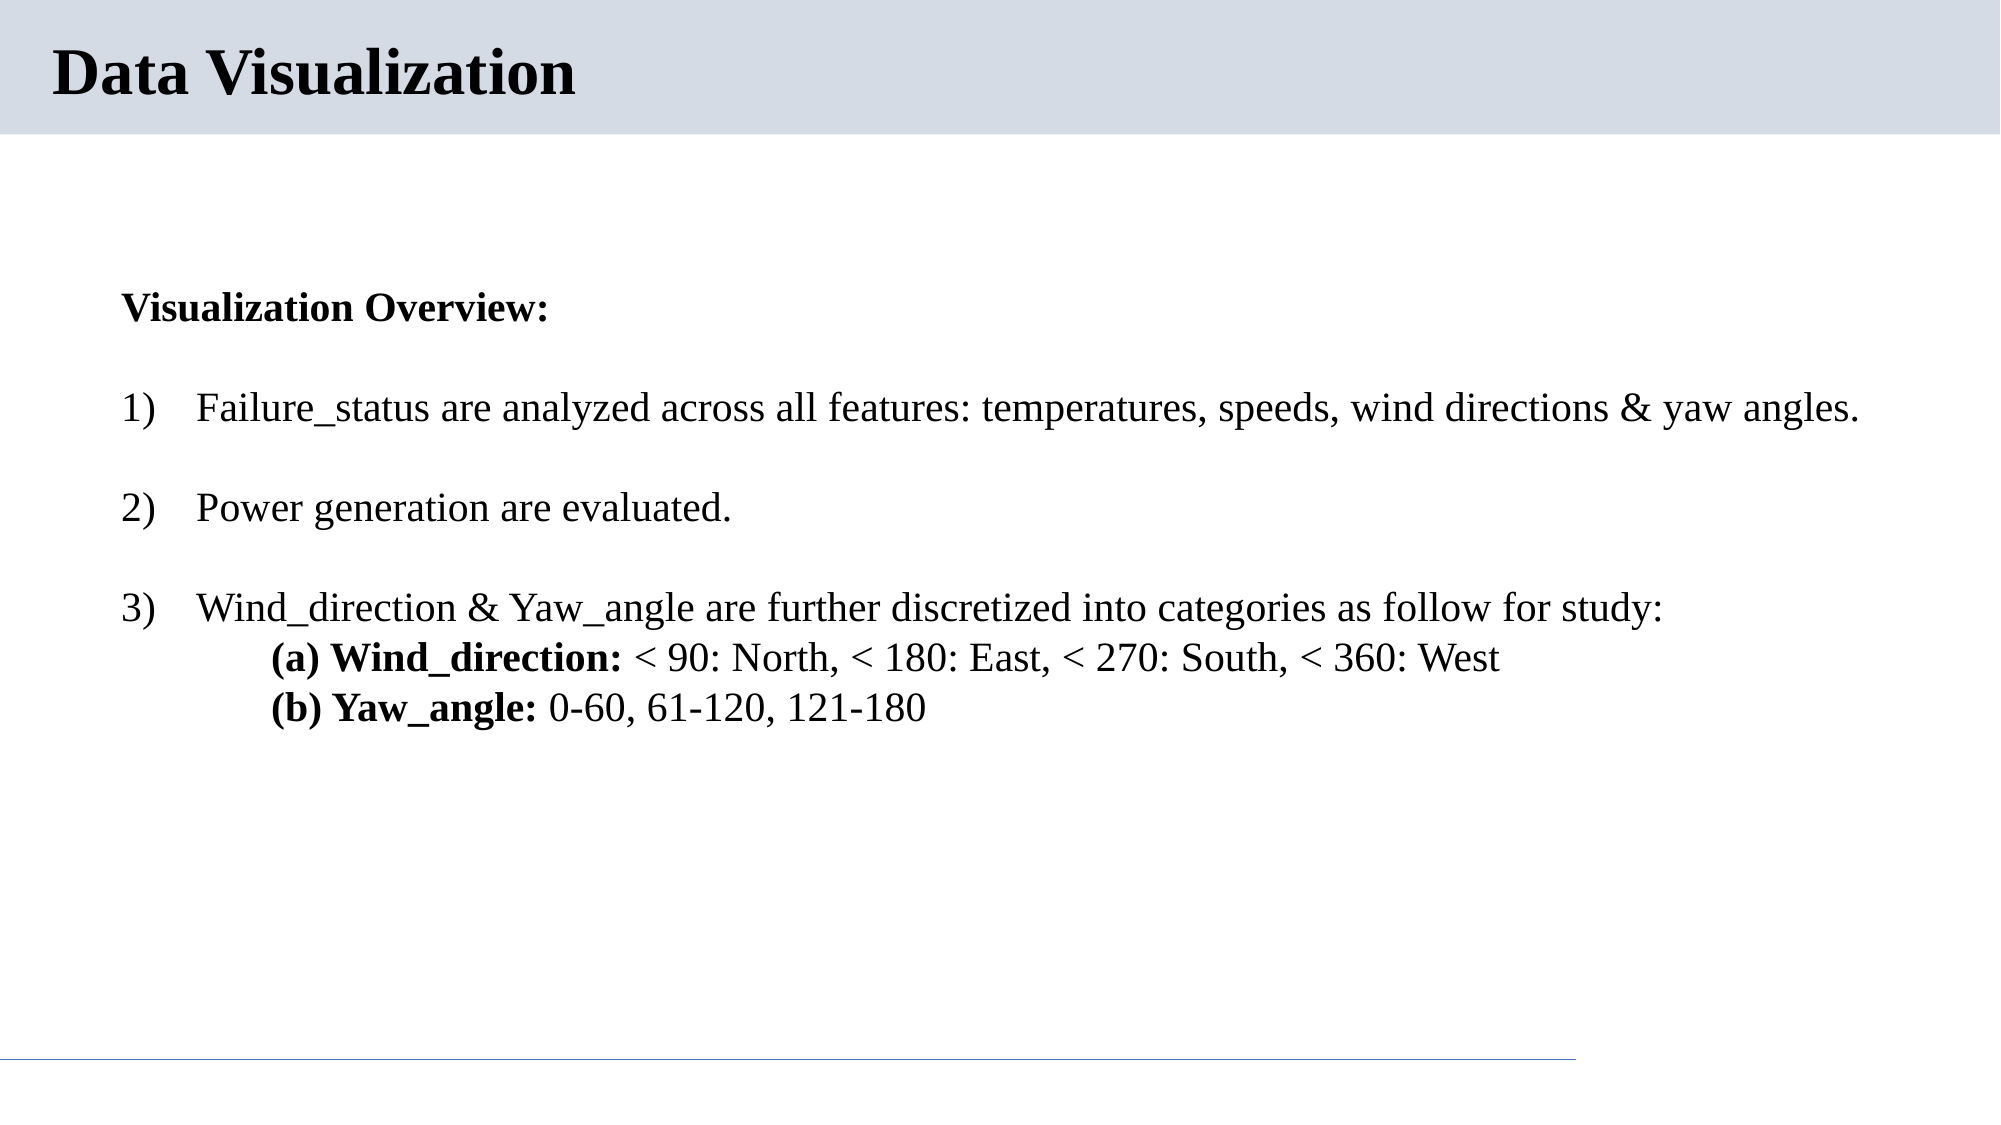

# Data Visualization
Visualization Overview:

Failure_status are analyzed across all features: temperatures, speeds, wind directions & yaw angles.

Power generation are evaluated.

Wind_direction & Yaw_angle are further discretized into categories as follow for study:
	(a) Wind_direction: < 90: North, < 180: East, < 270: South, < 360: West
	(b) Yaw_angle: 0-60, 61-120, 121-180